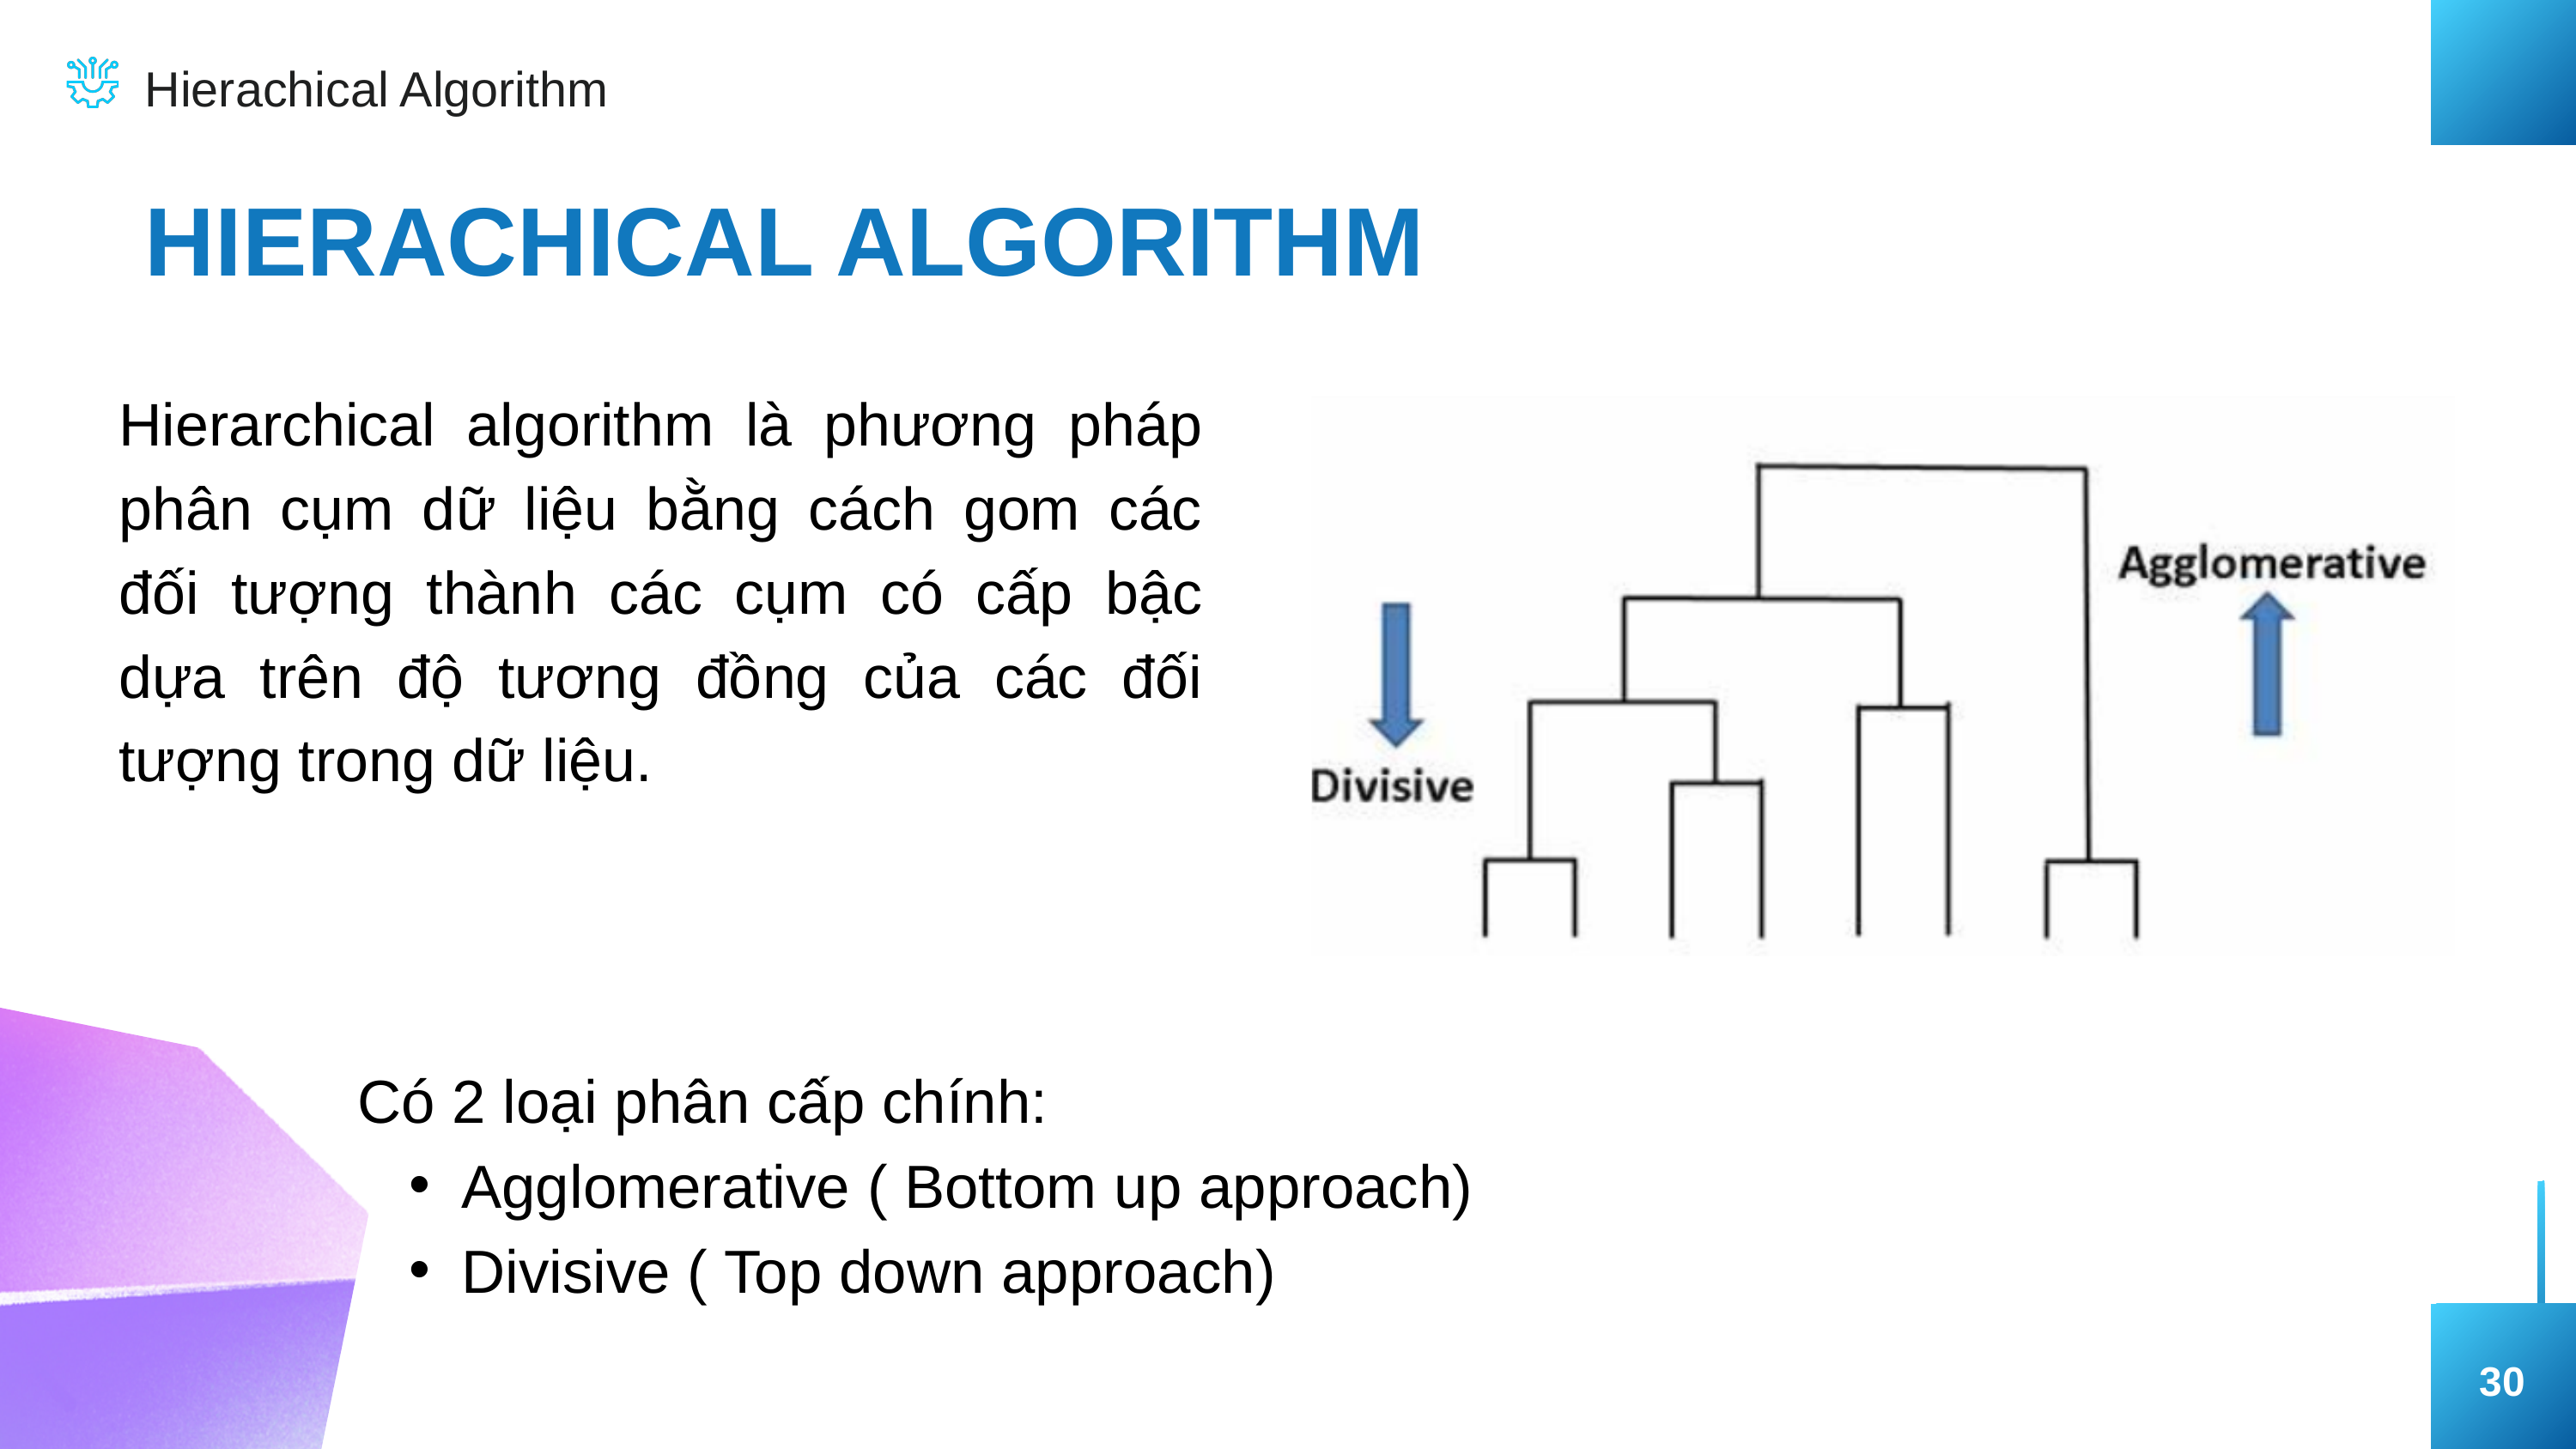

Hierachical Algorithm

HIERACHICAL ALGORITHM
Hierarchical algorithm là phương pháp phân cụm dữ liệu bằng cách gom các đối tượng thành các cụm có cấp bậc dựa trên độ tương đồng của các đối tượng trong dữ liệu.

Có 2 loại phân cấp chính:
Agglomerative ( Bottom up approach)
Divisive ( Top down approach)

30